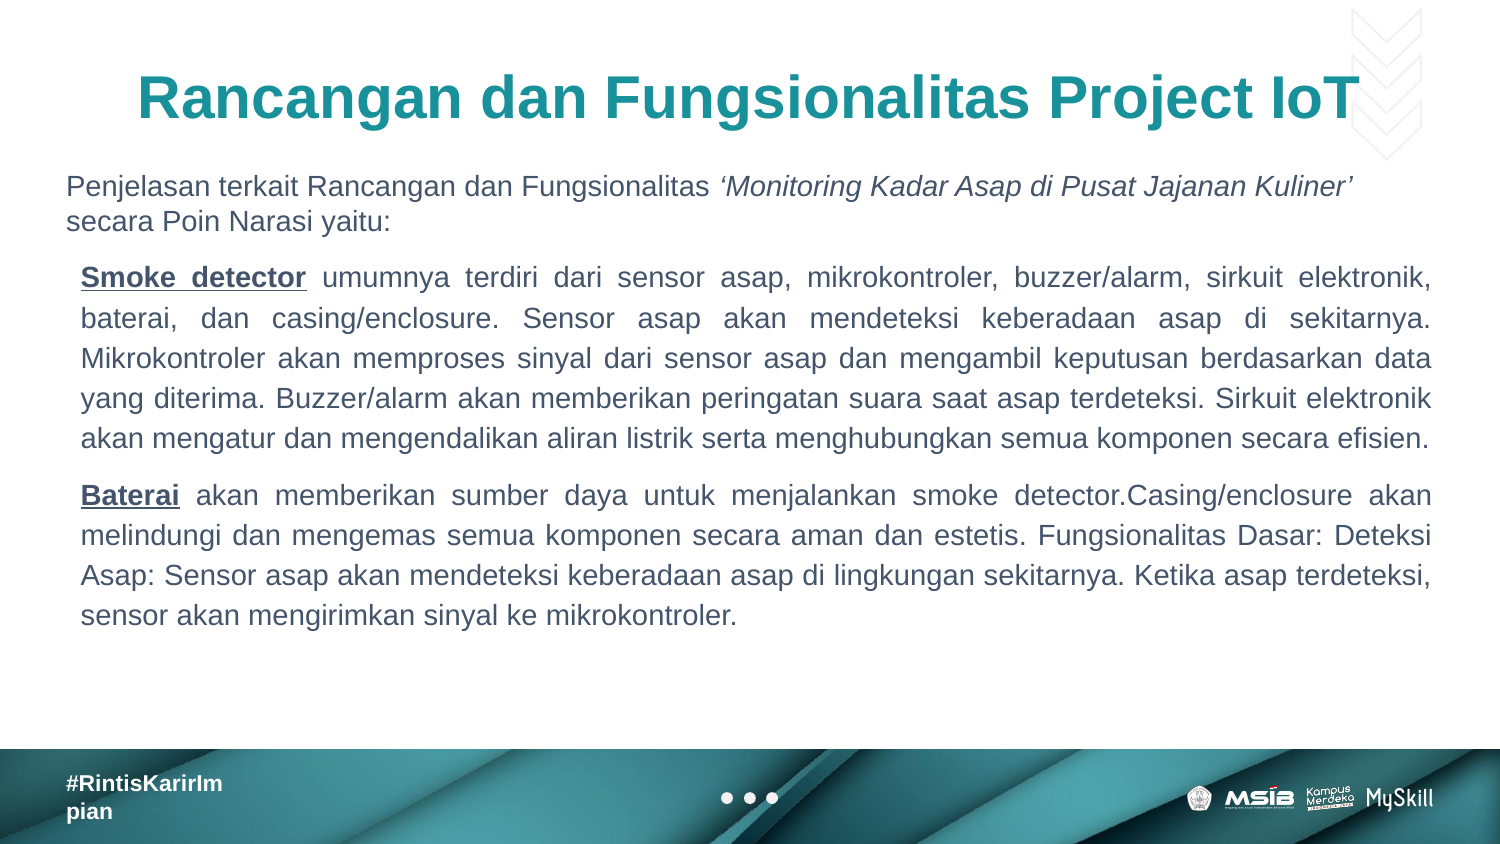

# Rancangan dan Fungsionalitas Project IoT
Penjelasan terkait Rancangan dan Fungsionalitas ‘Monitoring Kadar Asap di Pusat Jajanan Kuliner’ secara Poin Narasi yaitu:
Smoke detector umumnya terdiri dari sensor asap, mikrokontroler, buzzer/alarm, sirkuit elektronik, baterai, dan casing/enclosure. Sensor asap akan mendeteksi keberadaan asap di sekitarnya. Mikrokontroler akan memproses sinyal dari sensor asap dan mengambil keputusan berdasarkan data yang diterima. Buzzer/alarm akan memberikan peringatan suara saat asap terdeteksi. Sirkuit elektronik akan mengatur dan mengendalikan aliran listrik serta menghubungkan semua komponen secara efisien.
Baterai akan memberikan sumber daya untuk menjalankan smoke detector.Casing/enclosure akan melindungi dan mengemas semua komponen secara aman dan estetis. Fungsionalitas Dasar: Deteksi Asap: Sensor asap akan mendeteksi keberadaan asap di lingkungan sekitarnya. Ketika asap terdeteksi, sensor akan mengirimkan sinyal ke mikrokontroler.